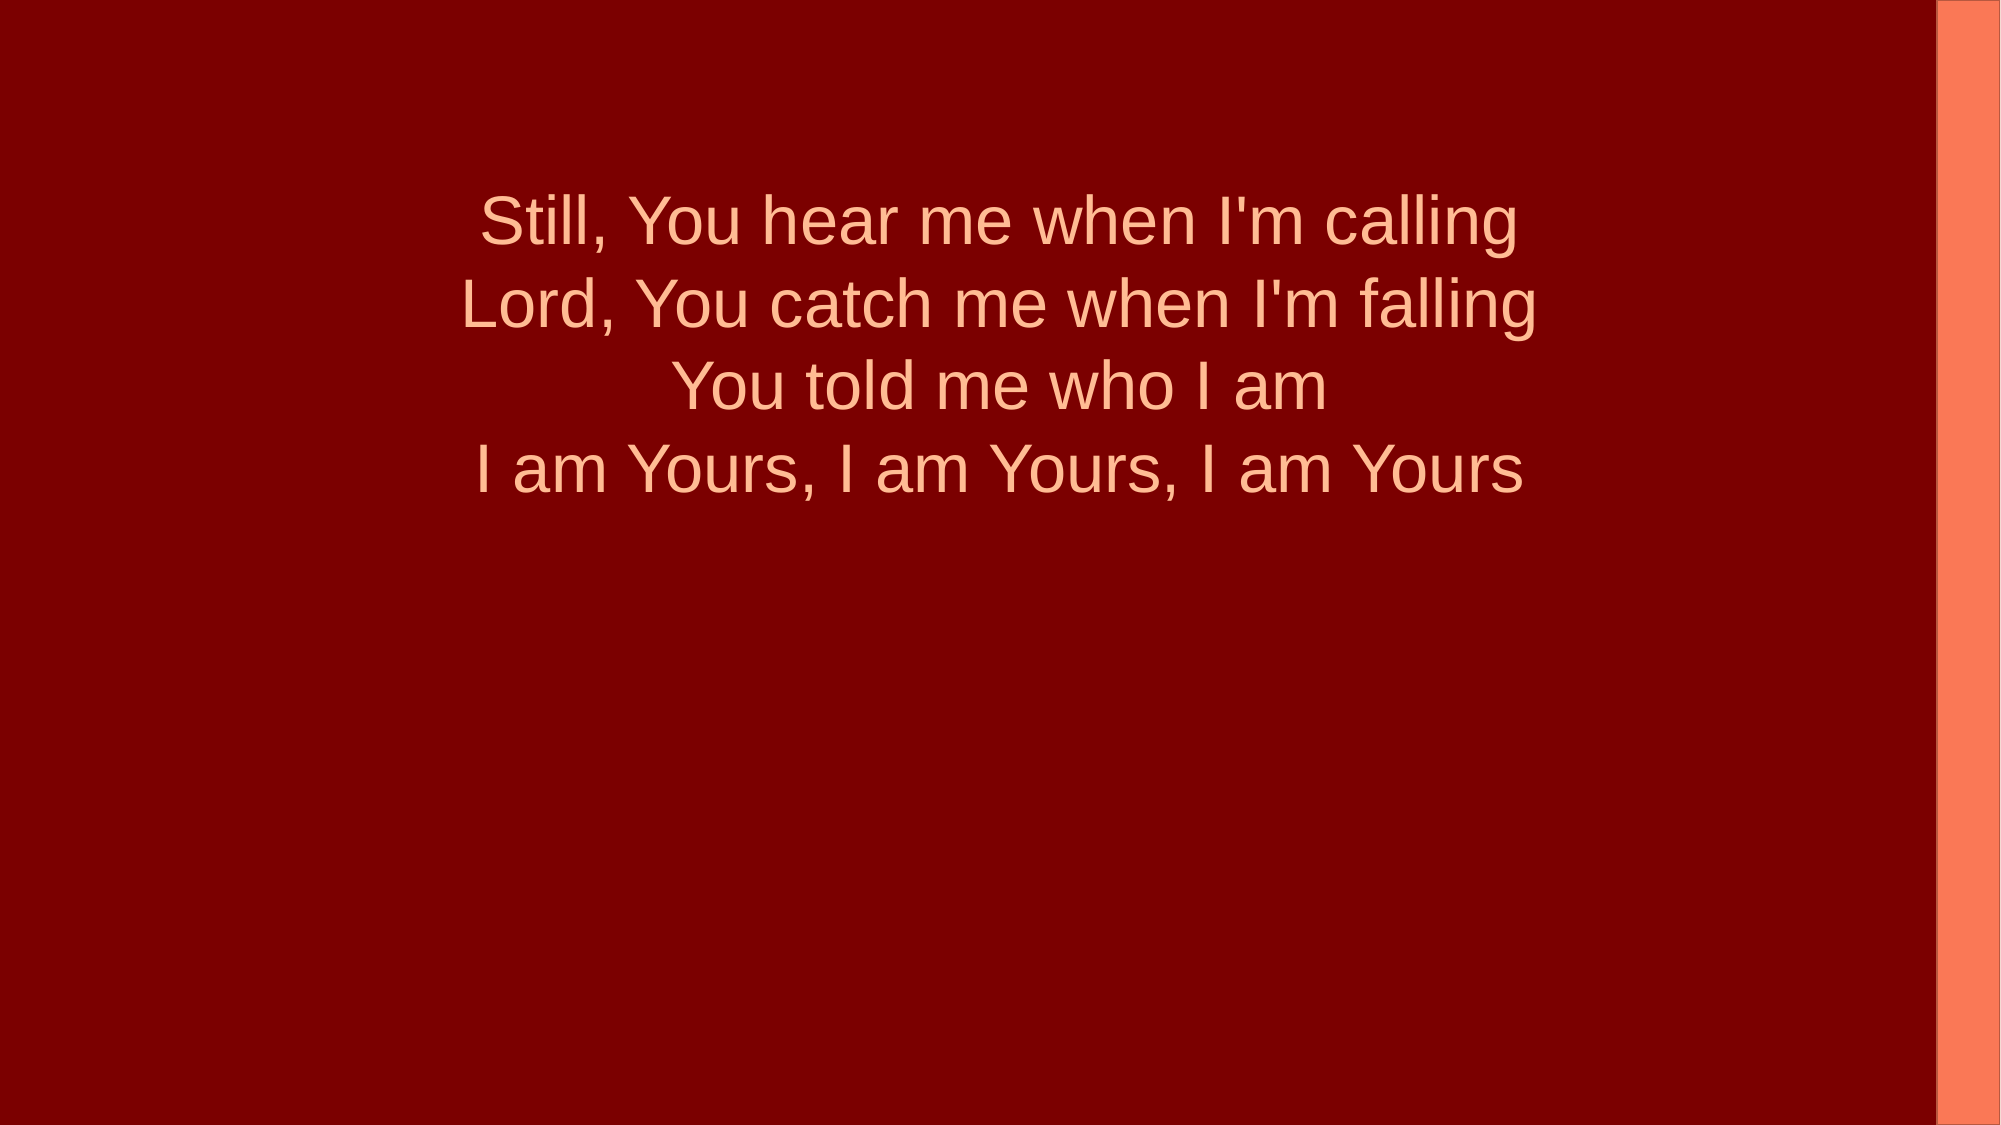

Still, You hear me when I'm calling
Lord, You catch me when I'm falling
You told me who I am
I am Yours, I am Yours, I am Yours